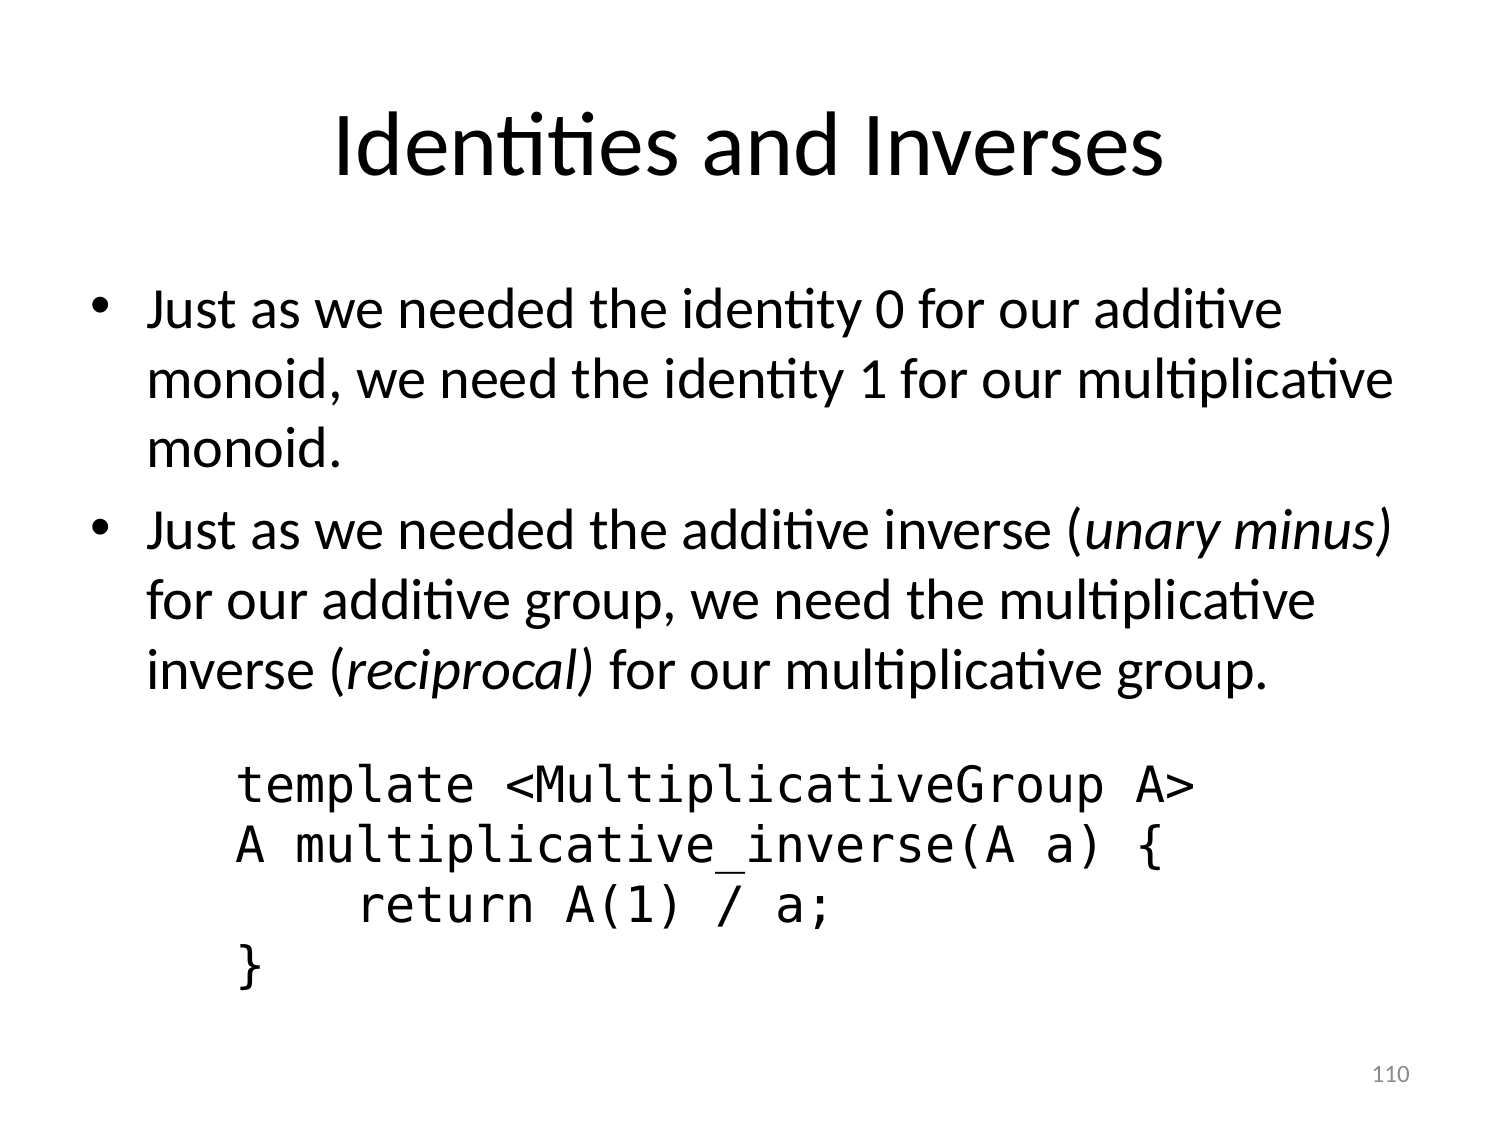

# Identities and Inverses
Just as we needed the identity 0 for our additive monoid, we need the identity 1 for our multiplicative monoid.
Just as we needed the additive inverse (unary minus) for our additive group, we need the multiplicative inverse (reciprocal) for our multiplicative group.
template <MultiplicativeGroup A>
A multiplicative_inverse(A a) {
    return A(1) / a;
}

110